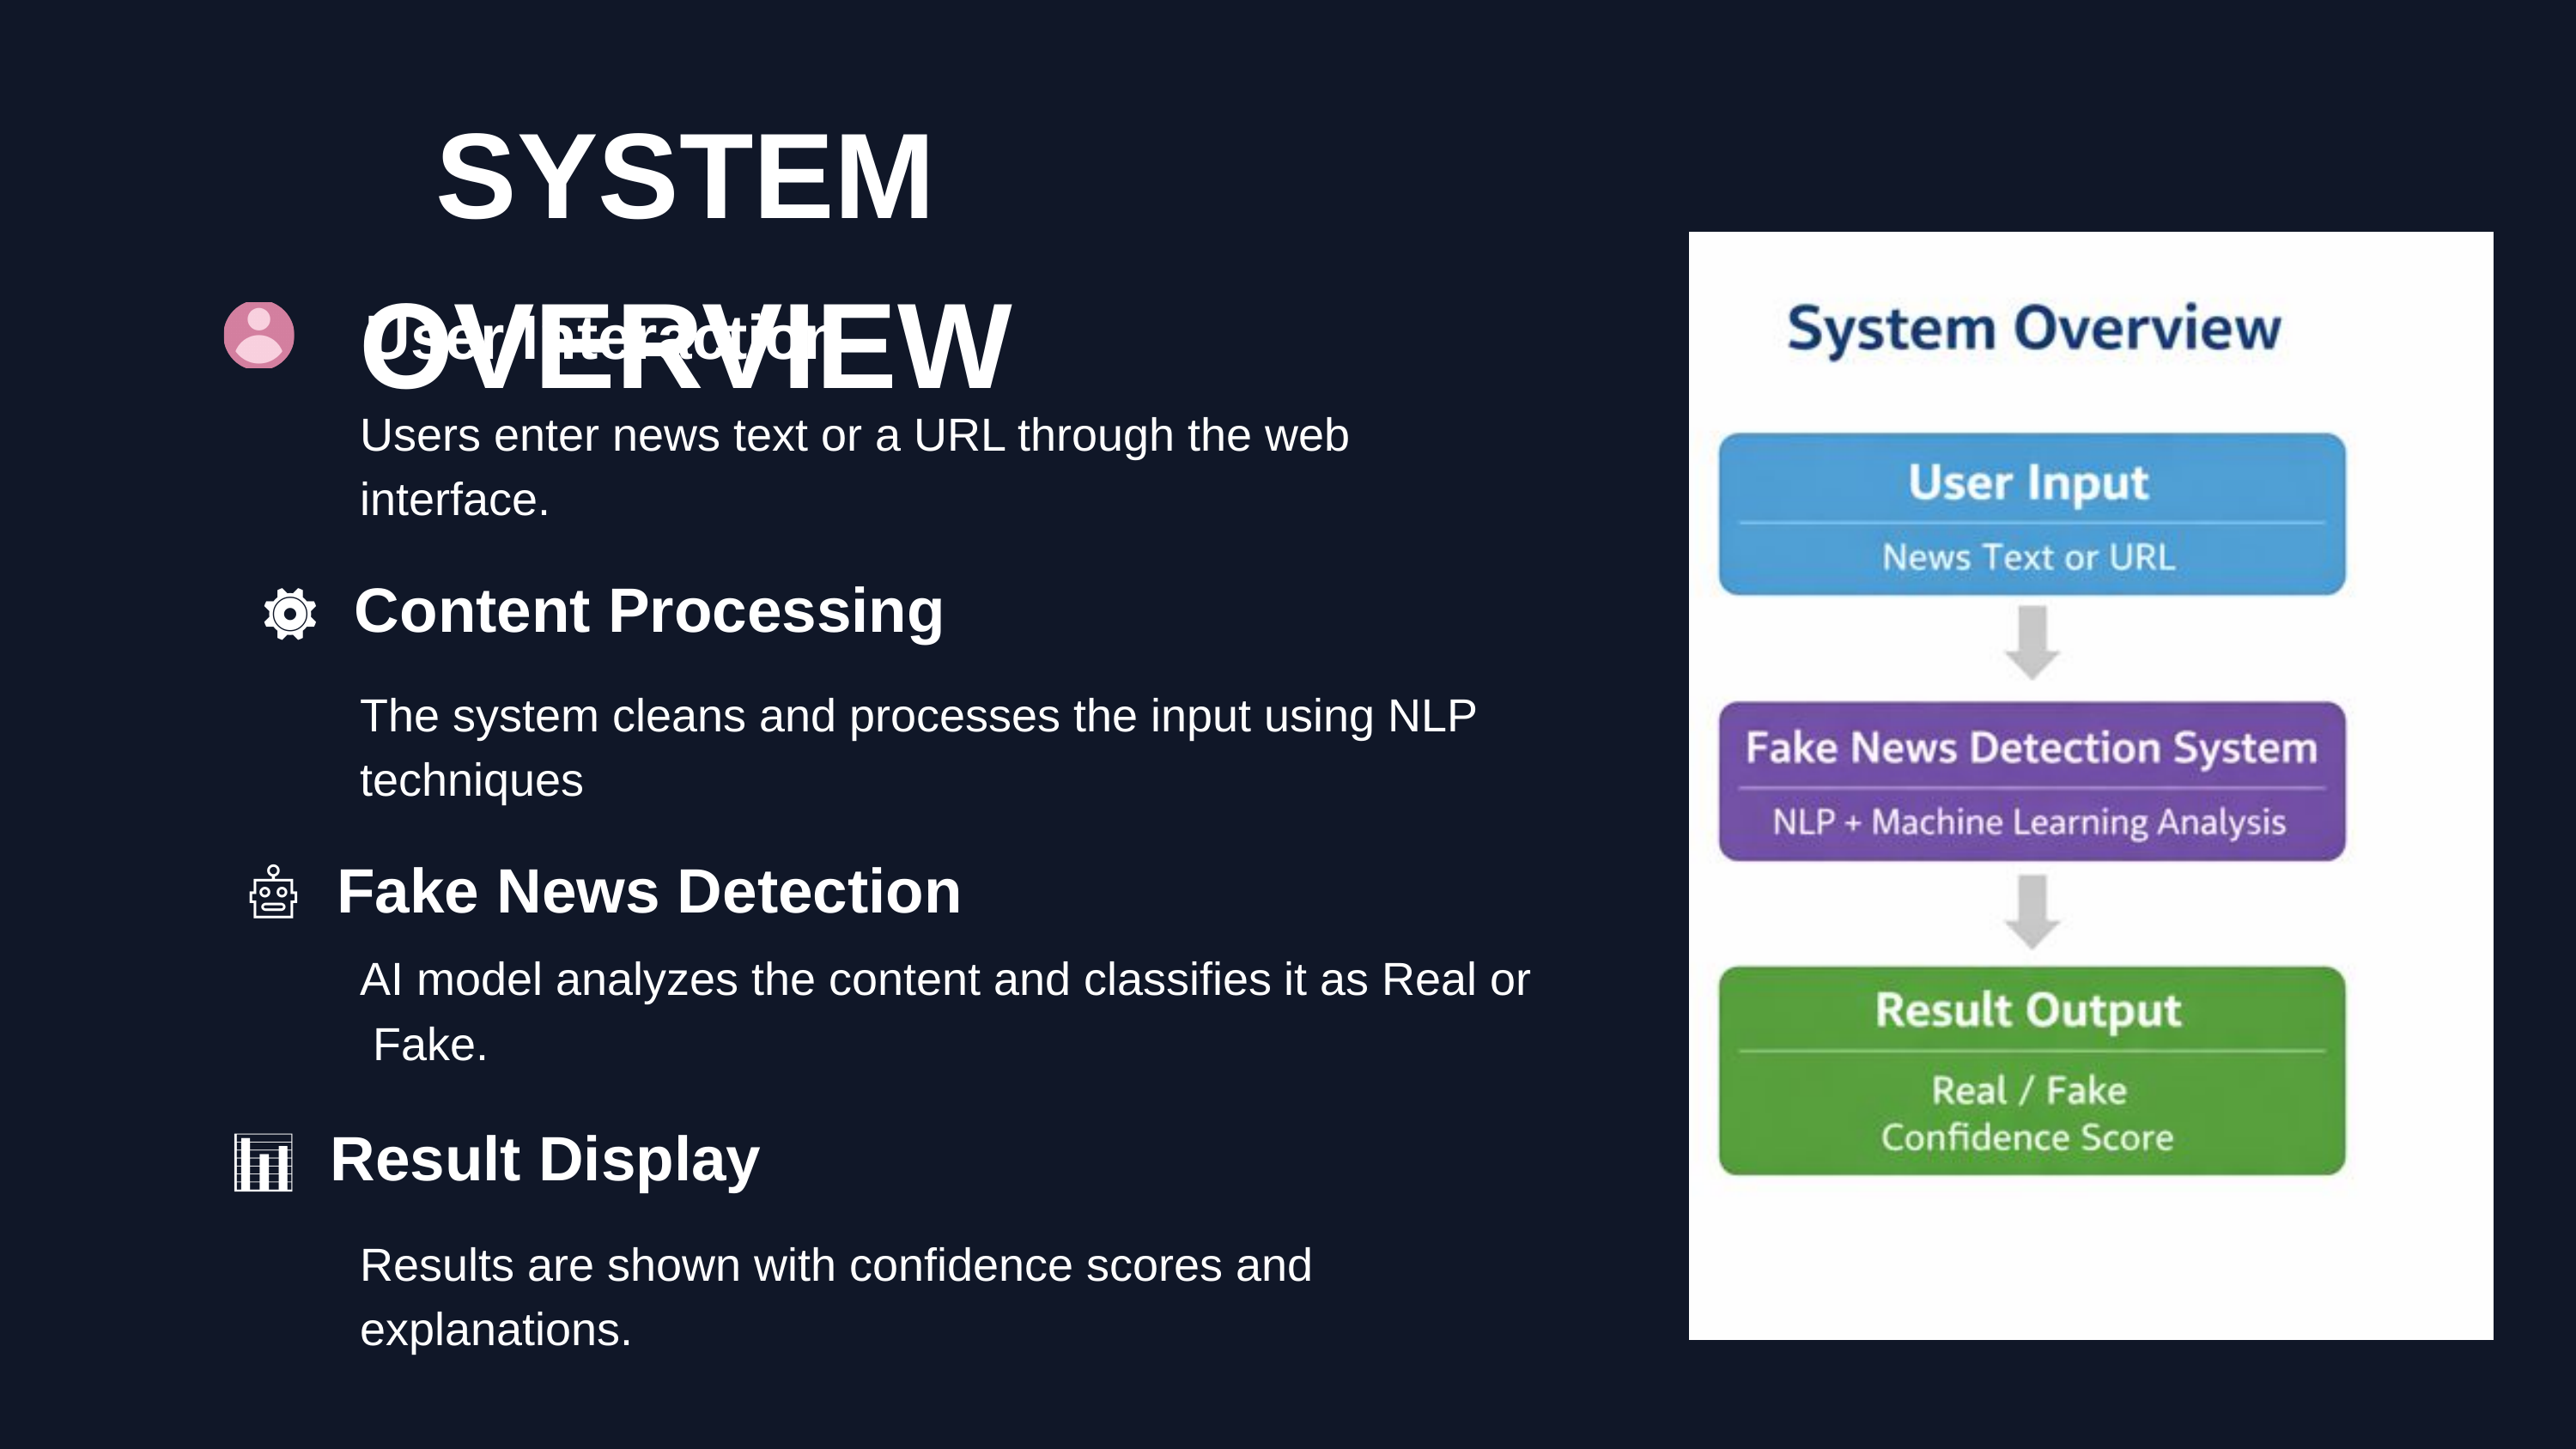

SYSTEM OVERVIEW

User Interaction

Users enter news text or a URL through the web interface.
⚙  Content Processing
The system cleans and processes the input using NLP techniques

🤖  Fake News Detection

AI model analyzes the content and classifies it as Real or
 Fake.

📊  Result Display
Results are shown with confidence scores and explanations.